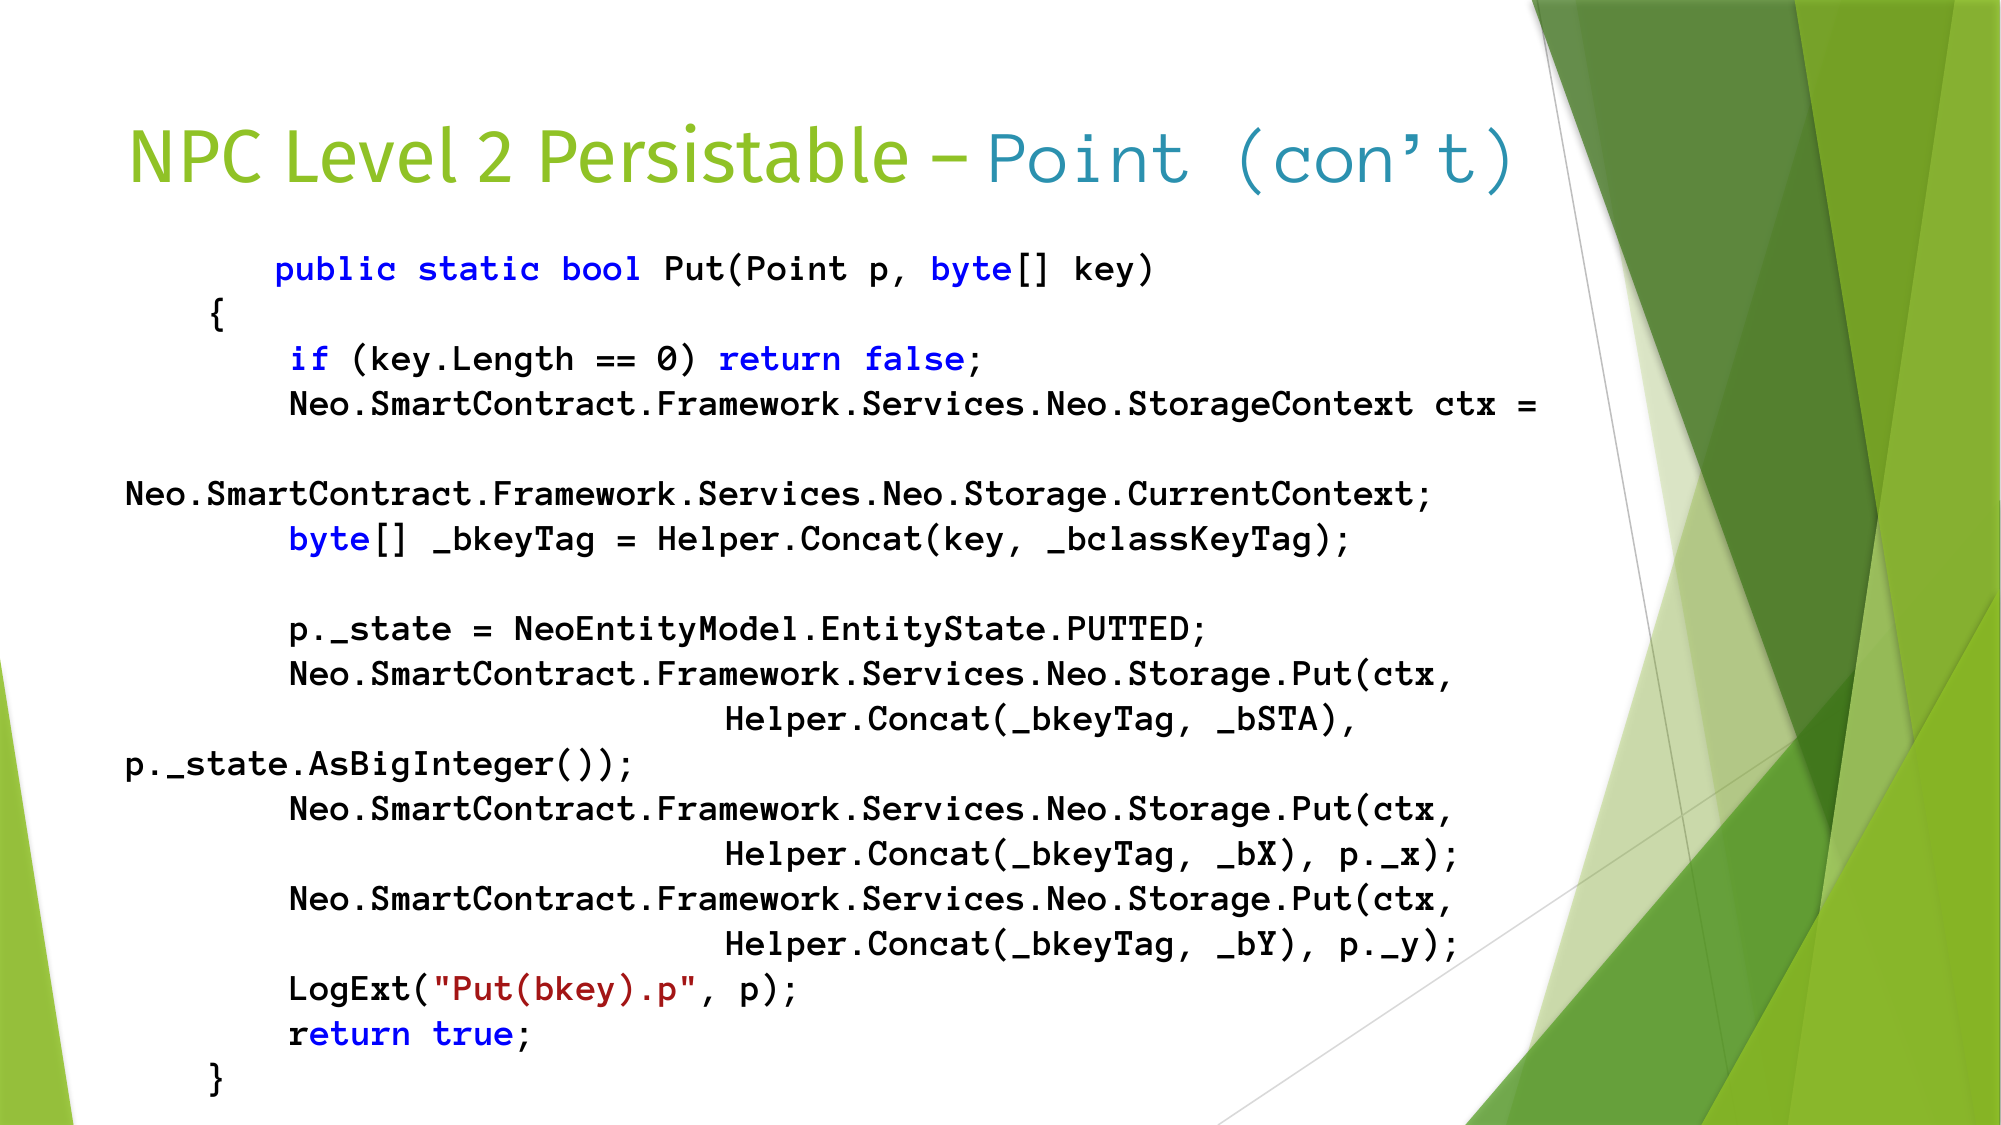

# NPC Level 2 Persistable – Point (con’t)
	public static bool Put(Point p, byte[] key)
    {
        if (key.Length == 0) return false;
        Neo.SmartContract.Framework.Services.Neo.StorageContext ctx =
				Neo.SmartContract.Framework.Services.Neo.Storage.CurrentContext;
        byte[] _bkeyTag = Helper.Concat(key, _bclassKeyTag);

        p._state = NeoEntityModel.EntityState.PUTTED;
        Neo.SmartContract.Framework.Services.Neo.Storage.Put(ctx,
				Helper.Concat(_bkeyTag, _bSTA), p._state.AsBigInteger());
        Neo.SmartContract.Framework.Services.Neo.Storage.Put(ctx,
				Helper.Concat(_bkeyTag, _bX), p._x);
        Neo.SmartContract.Framework.Services.Neo.Storage.Put(ctx,
				Helper.Concat(_bkeyTag, _bY), p._y);
        LogExt("Put(bkey).p", p);
        return true;
    }